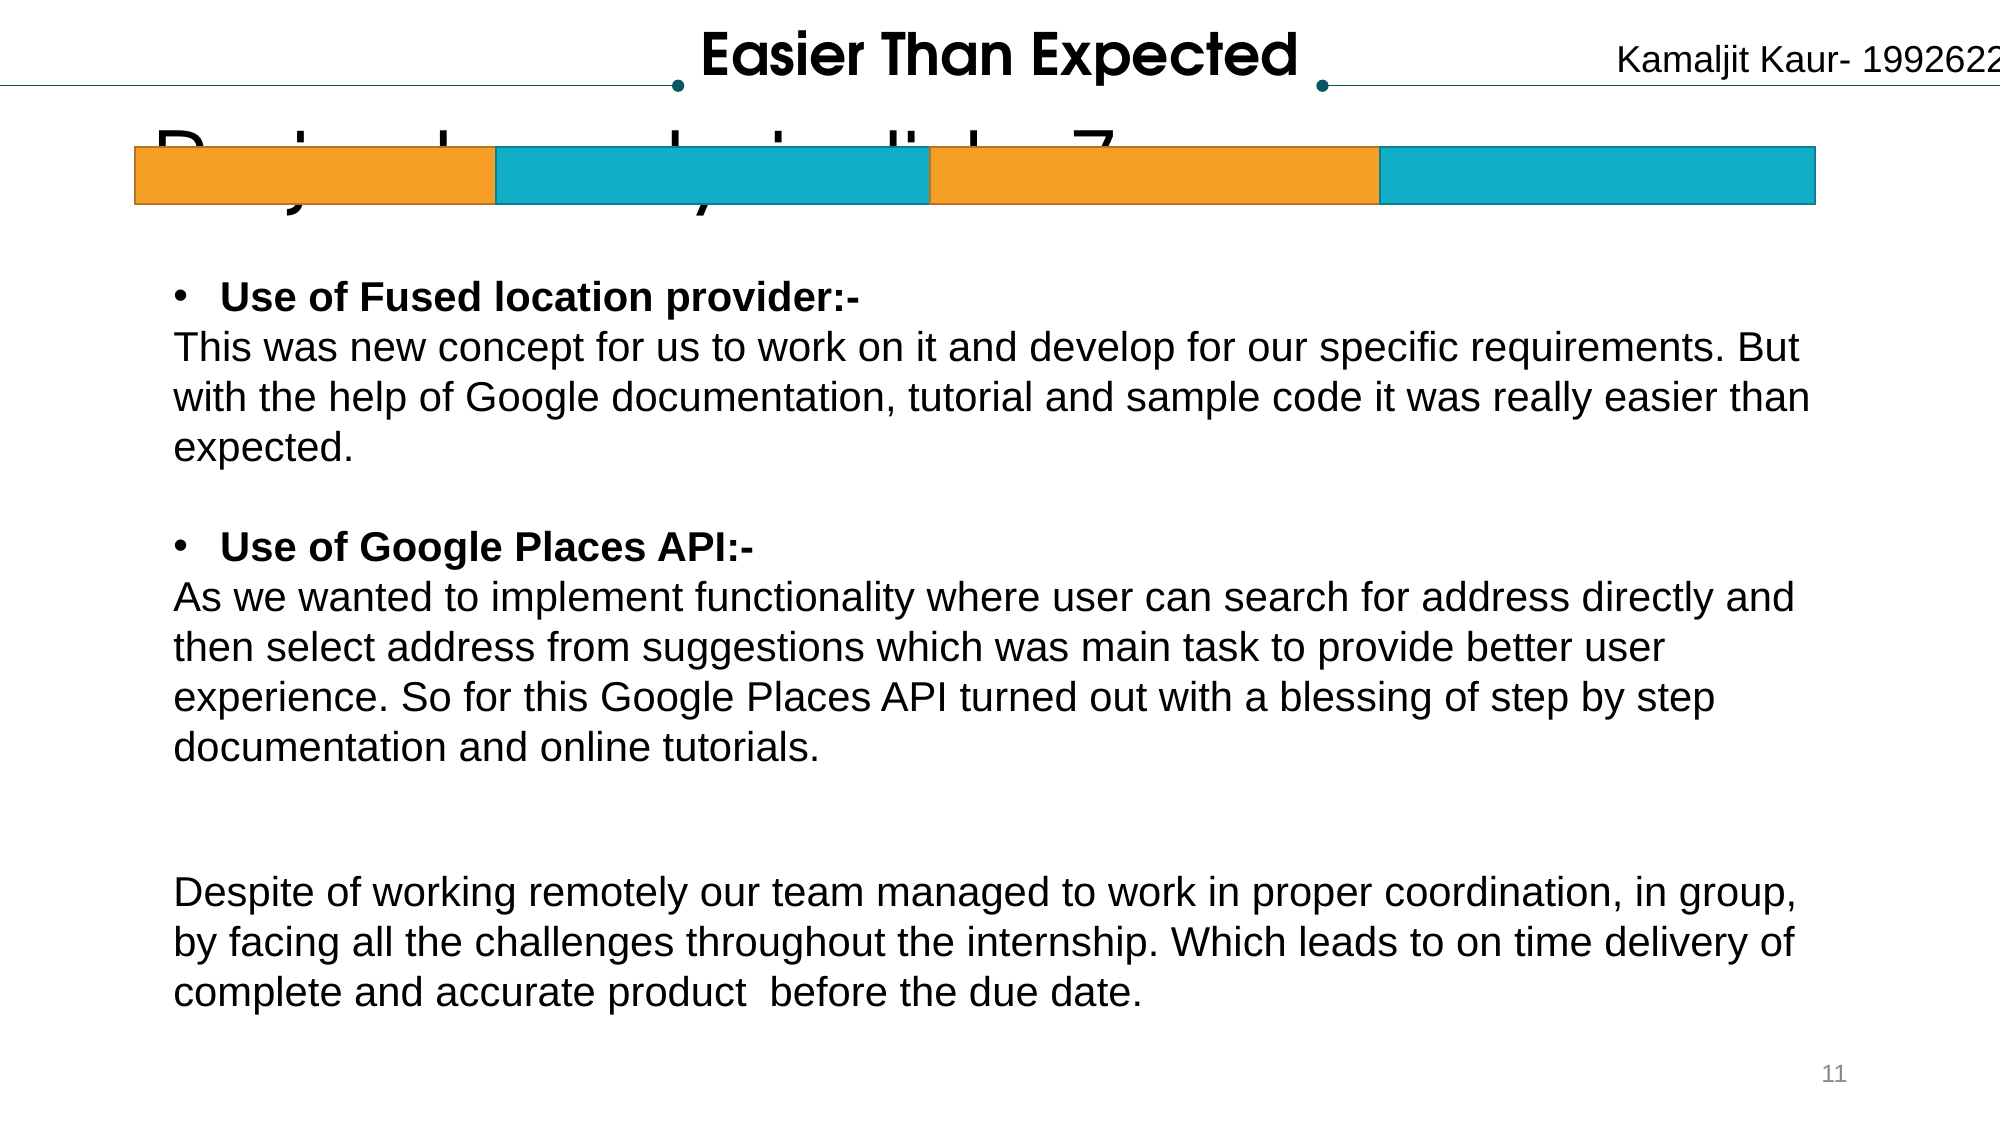

Easier Than Expected
Kamaljit Kaur- 1992622
# Project analysis slide 7

Use of Fused location provider:-
This was new concept for us to work on it and develop for our specific requirements. But with the help of Google documentation, tutorial and sample code it was really easier than expected.

Use of Google Places API:-
As we wanted to implement functionality where user can search for address directly and then select address from suggestions which was main task to provide better user experience. So for this Google Places API turned out with a blessing of step by step documentation and online tutorials.

Despite of working remotely our team managed to work in proper coordination, in group, by facing all the challenges throughout the internship. Which leads to on time delivery of complete and accurate product  before the due date.

11